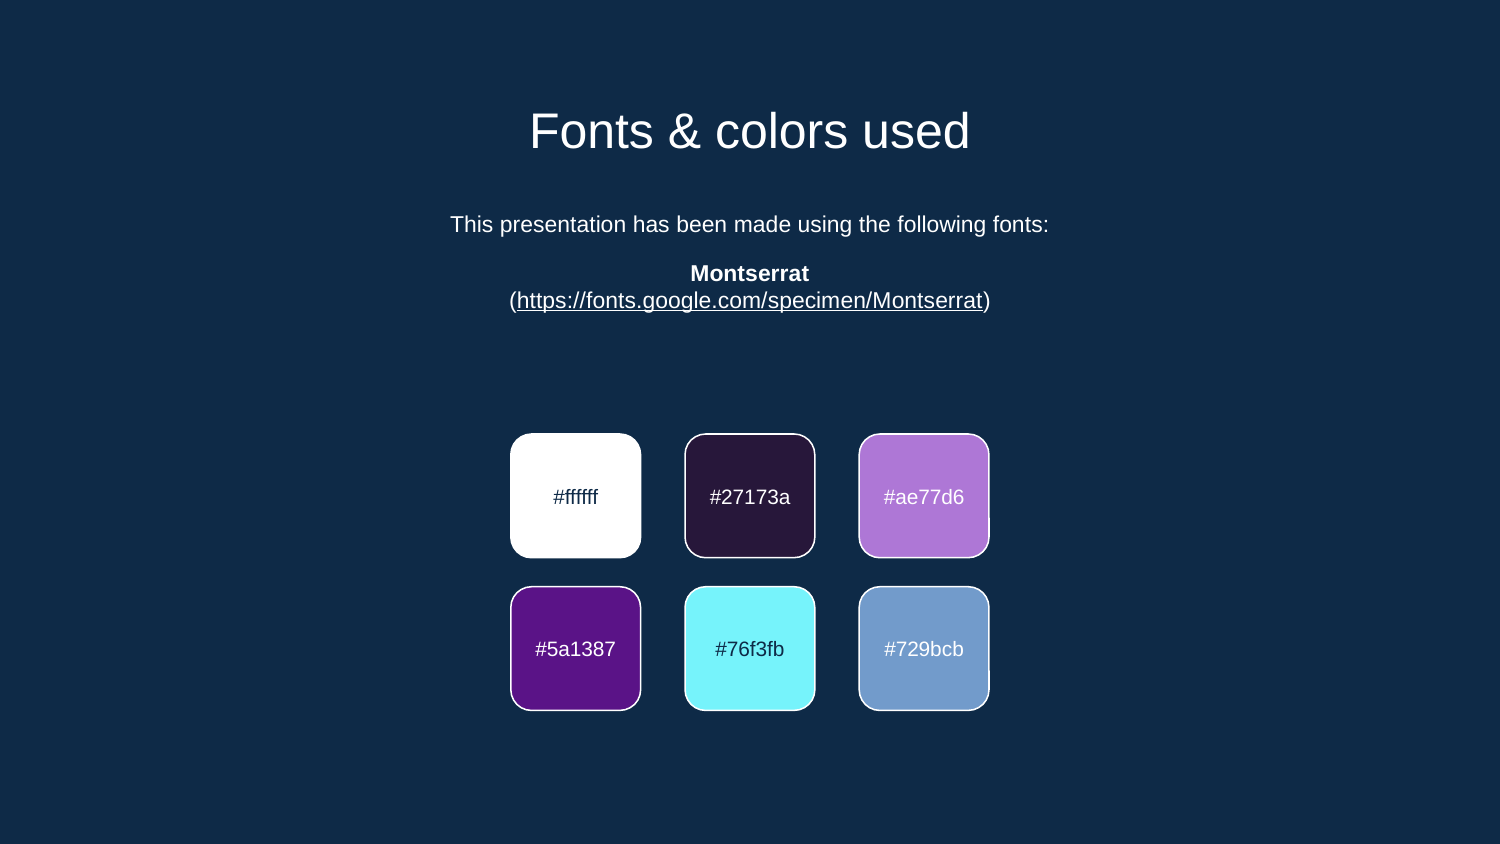

# Fonts & colors used
This presentation has been made using the following fonts:
Montserrat
(https://fonts.google.com/specimen/Montserrat)

#ffffff
#27173a
#ae77d6

#5a1387
#76f3fb
#729bcb